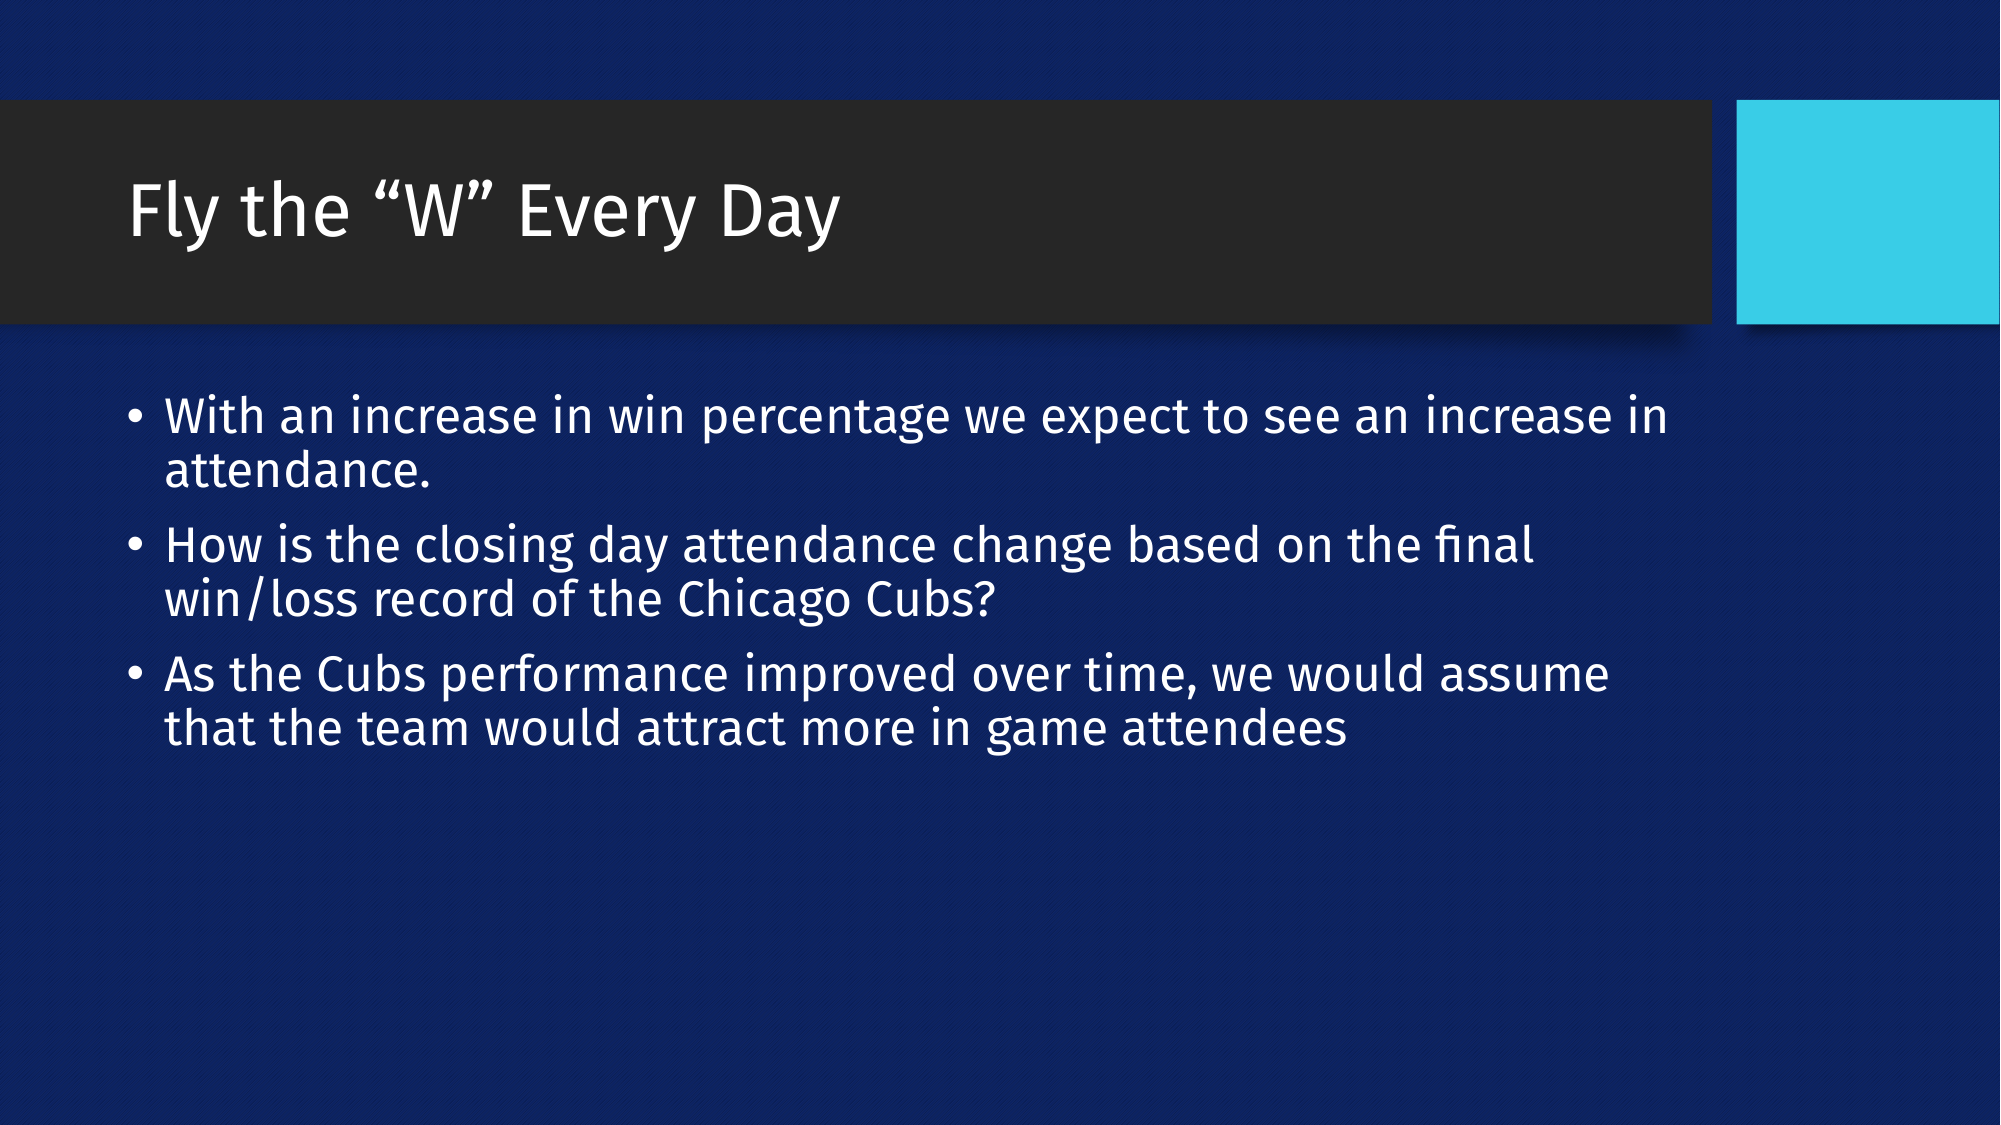

# Fly the “W” Every Day
With an increase in win percentage we expect to see an increase in attendance.
How is the closing day attendance change based on the final win/loss record of the Chicago Cubs?
As the Cubs performance improved over time, we would assume that the team would attract more in game attendees